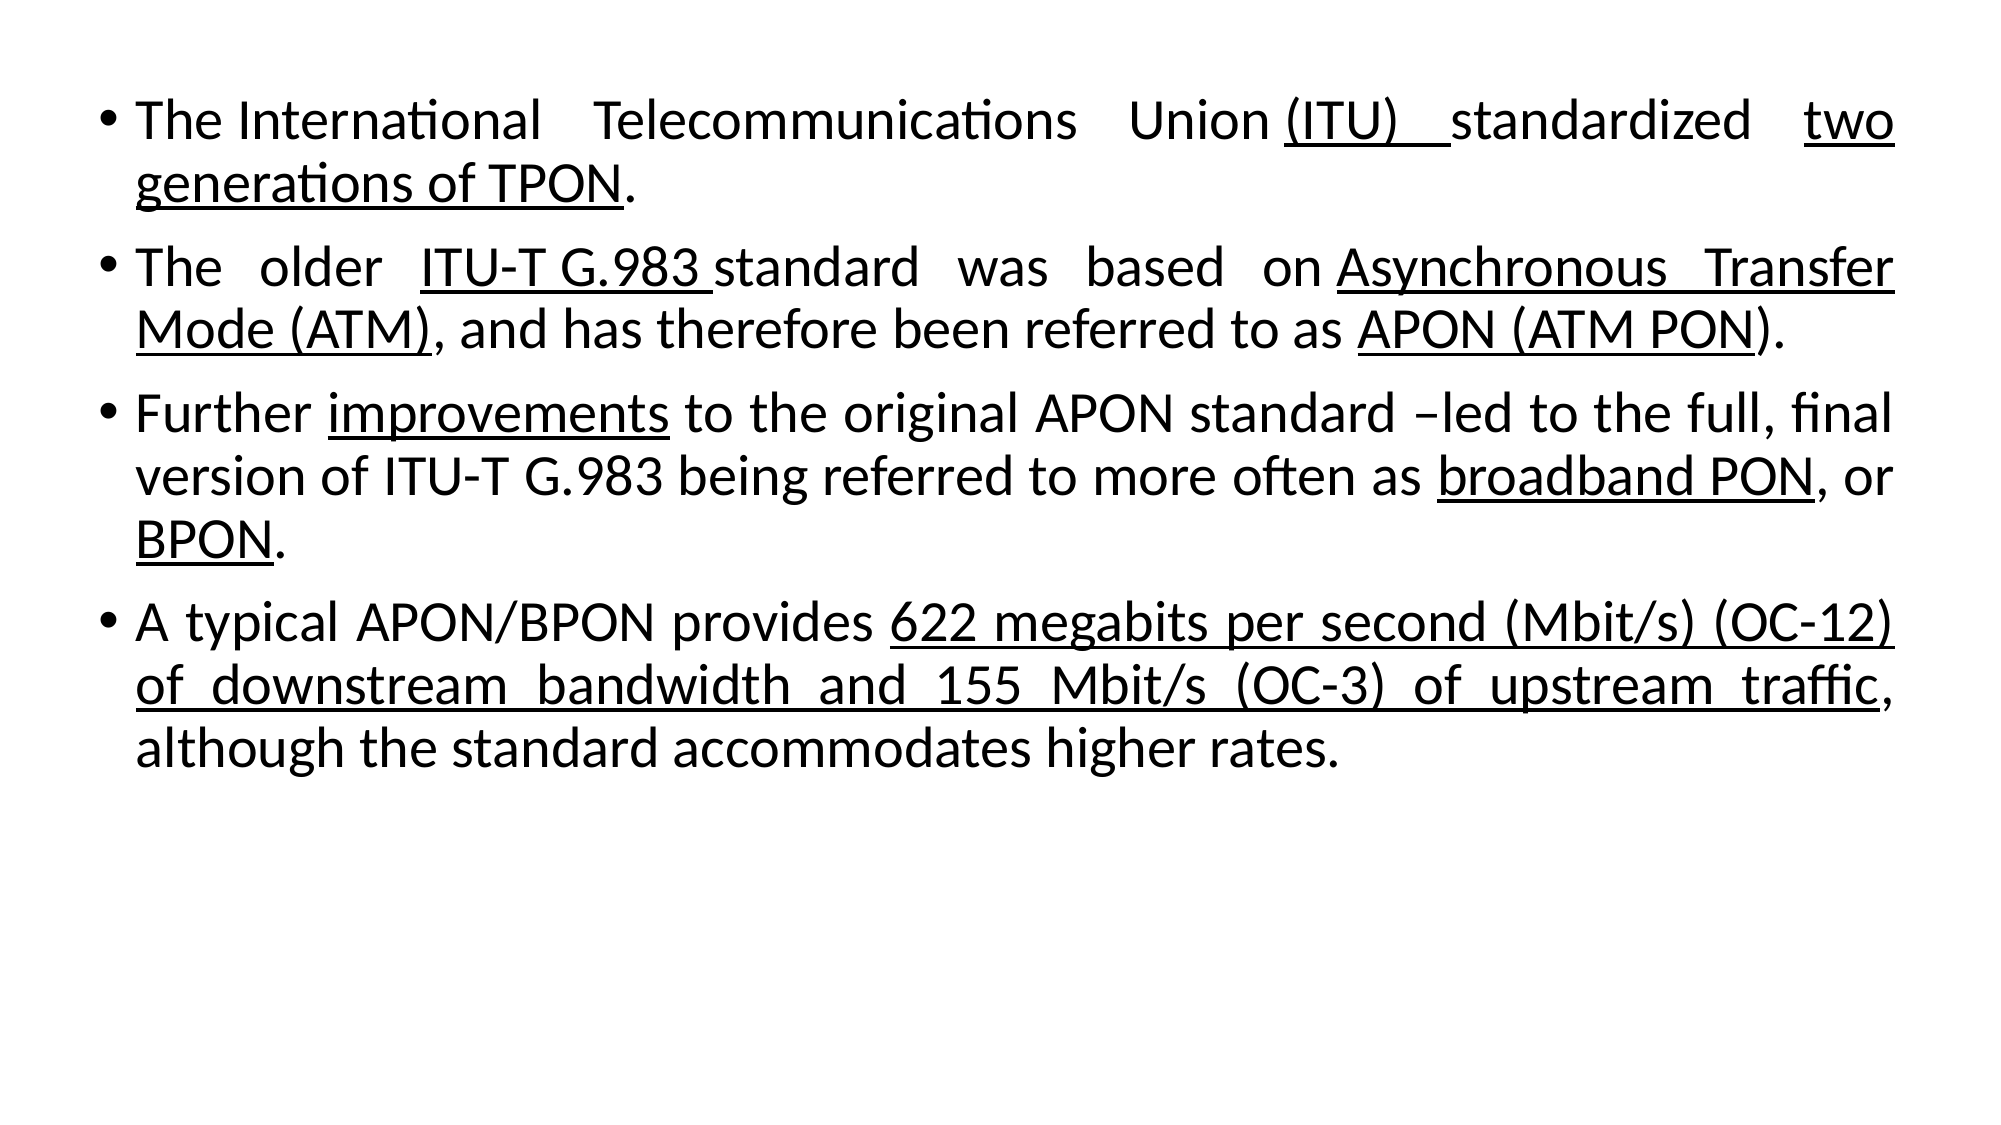

The International Telecommunications Union (ITU) standardized two generations of TPON.
The older ITU-T G.983 standard was based on Asynchronous Transfer Mode (ATM), and has therefore been referred to as APON (ATM PON).
Further improvements to the original APON standard –led to the full, final version of ITU-T G.983 being referred to more often as broadband PON, or BPON.
A typical APON/BPON provides 622 megabits per second (Mbit/s) (OC-12) of downstream bandwidth and 155 Mbit/s (OC-3) of upstream traffic, although the standard accommodates higher rates.